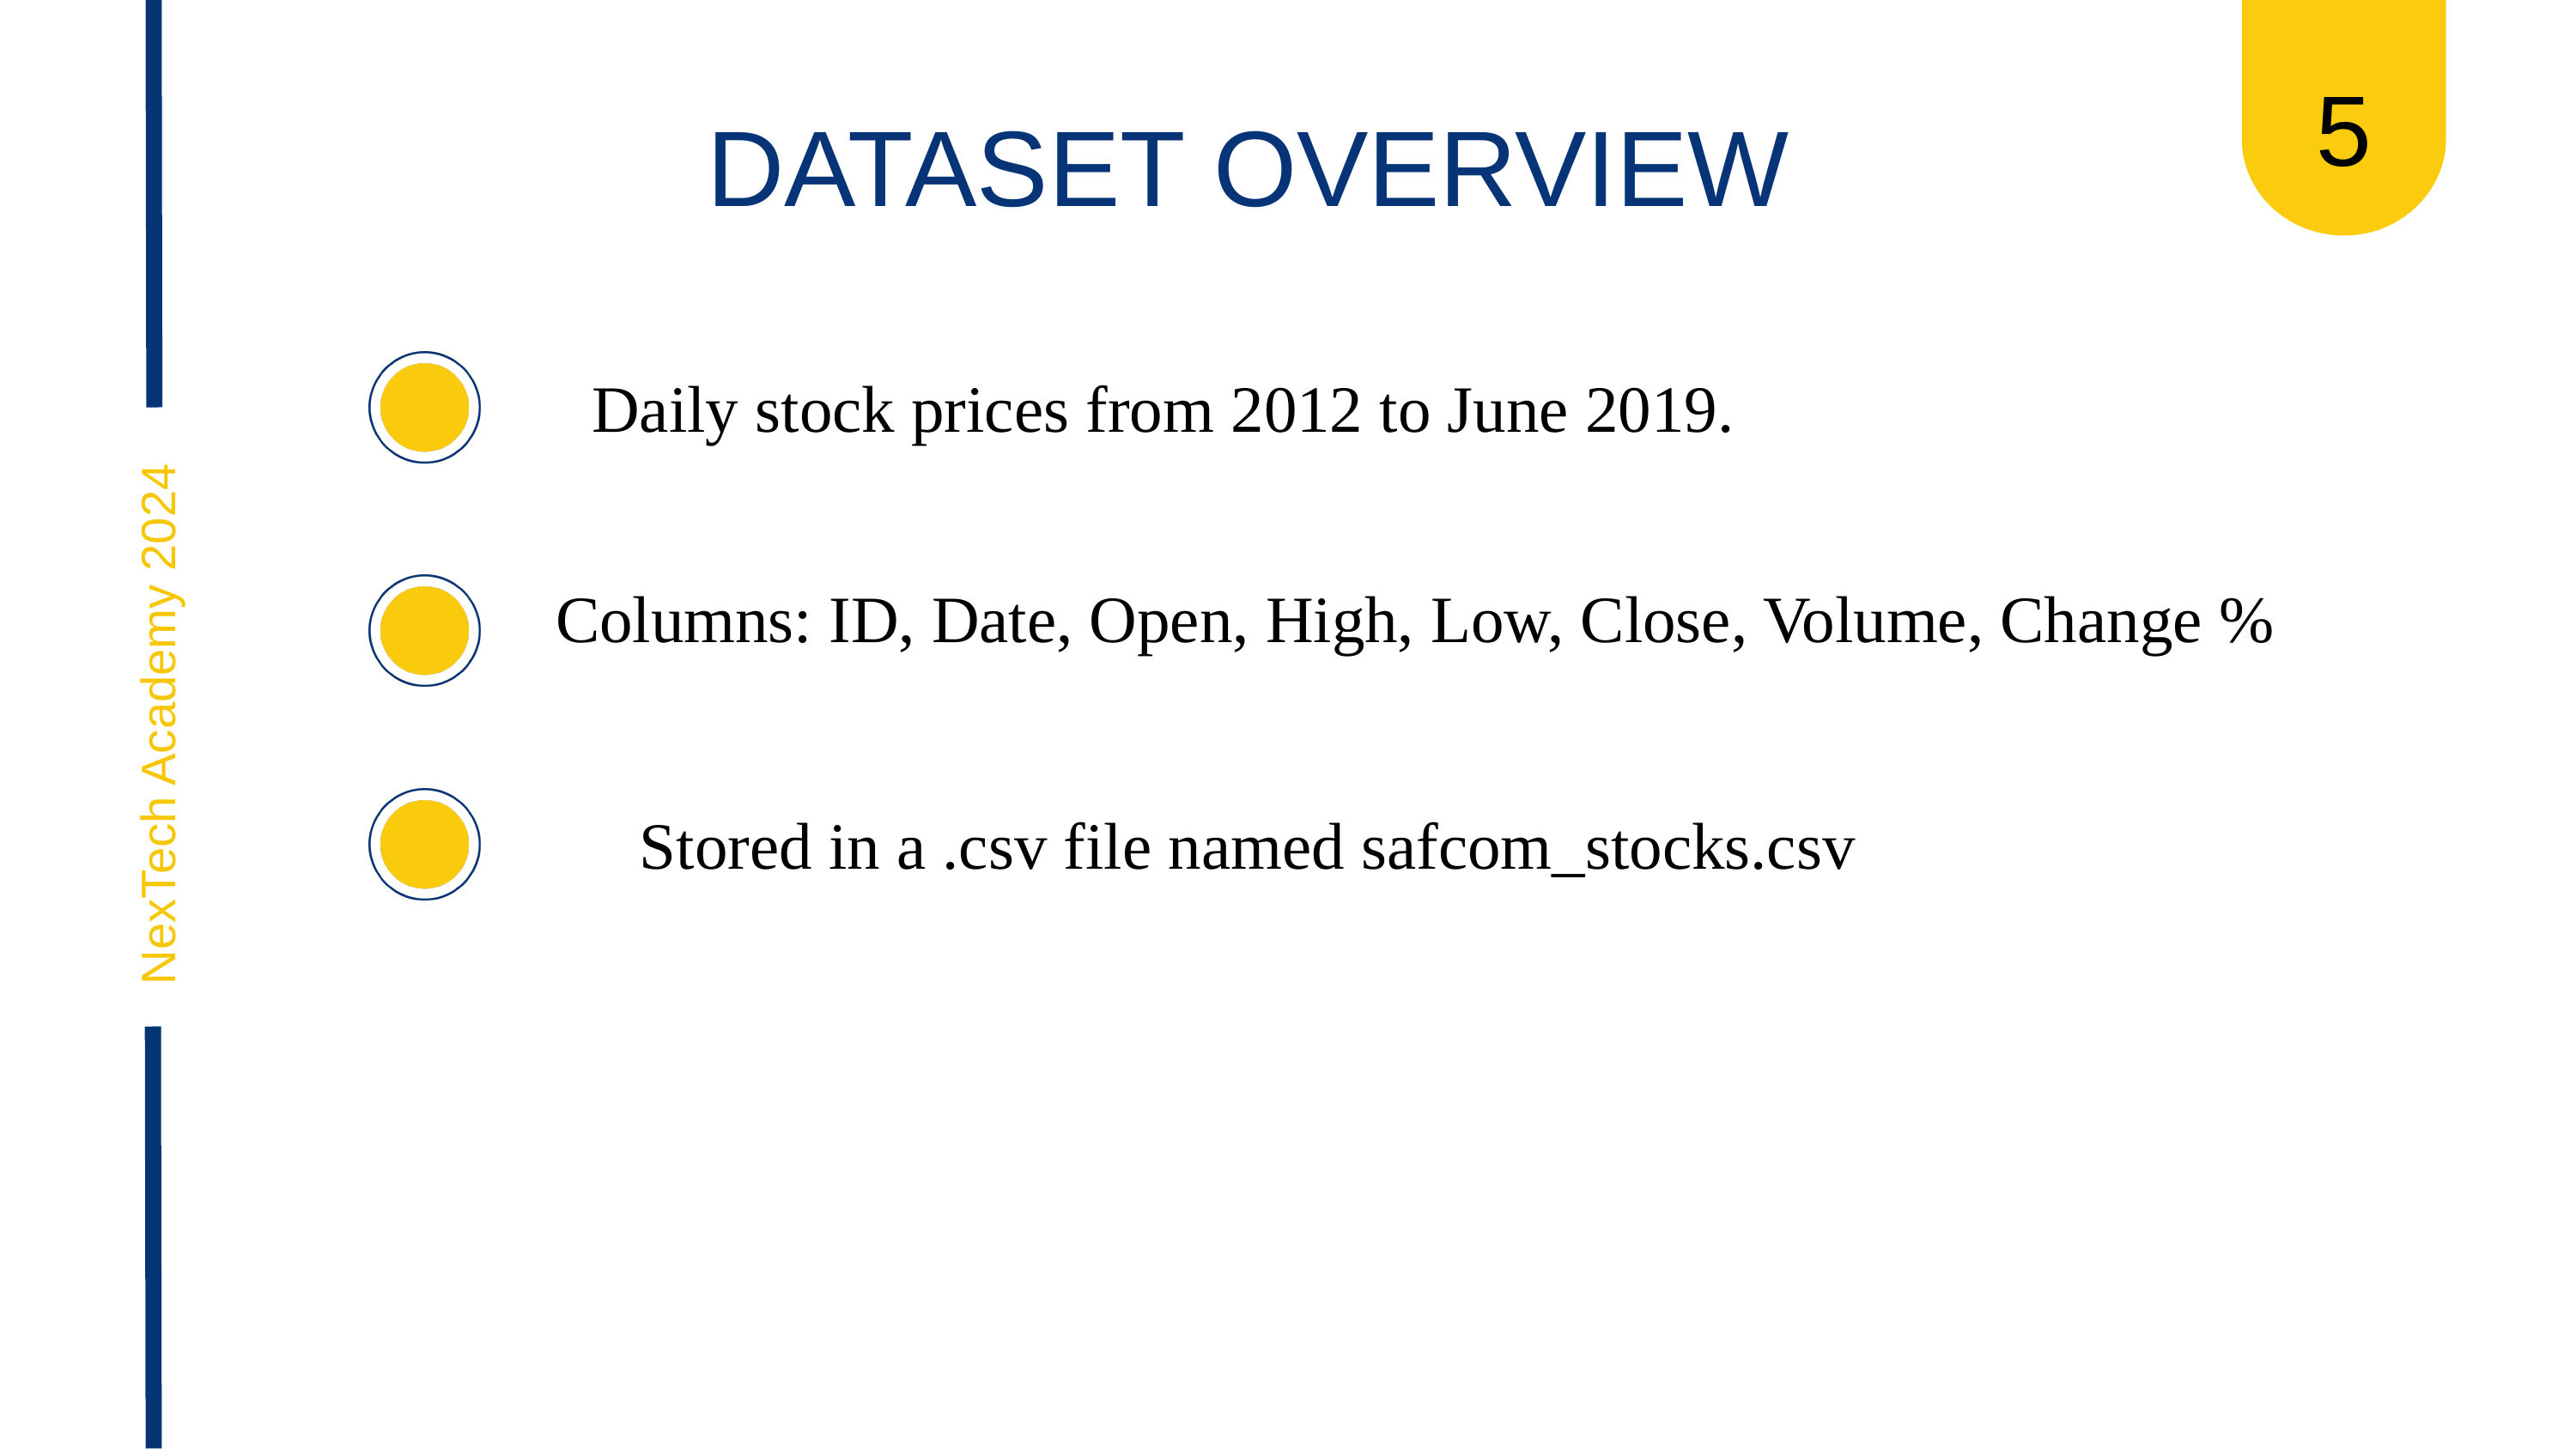

5

DATASET OVERVIEW

Daily stock prices from 2012 to June 2019.

Columns: ID, Date, Open, High, Low, Close, Volume, Change %

NexTech Academy 2024

Stored in a .csv file named safcom_stocks.csv